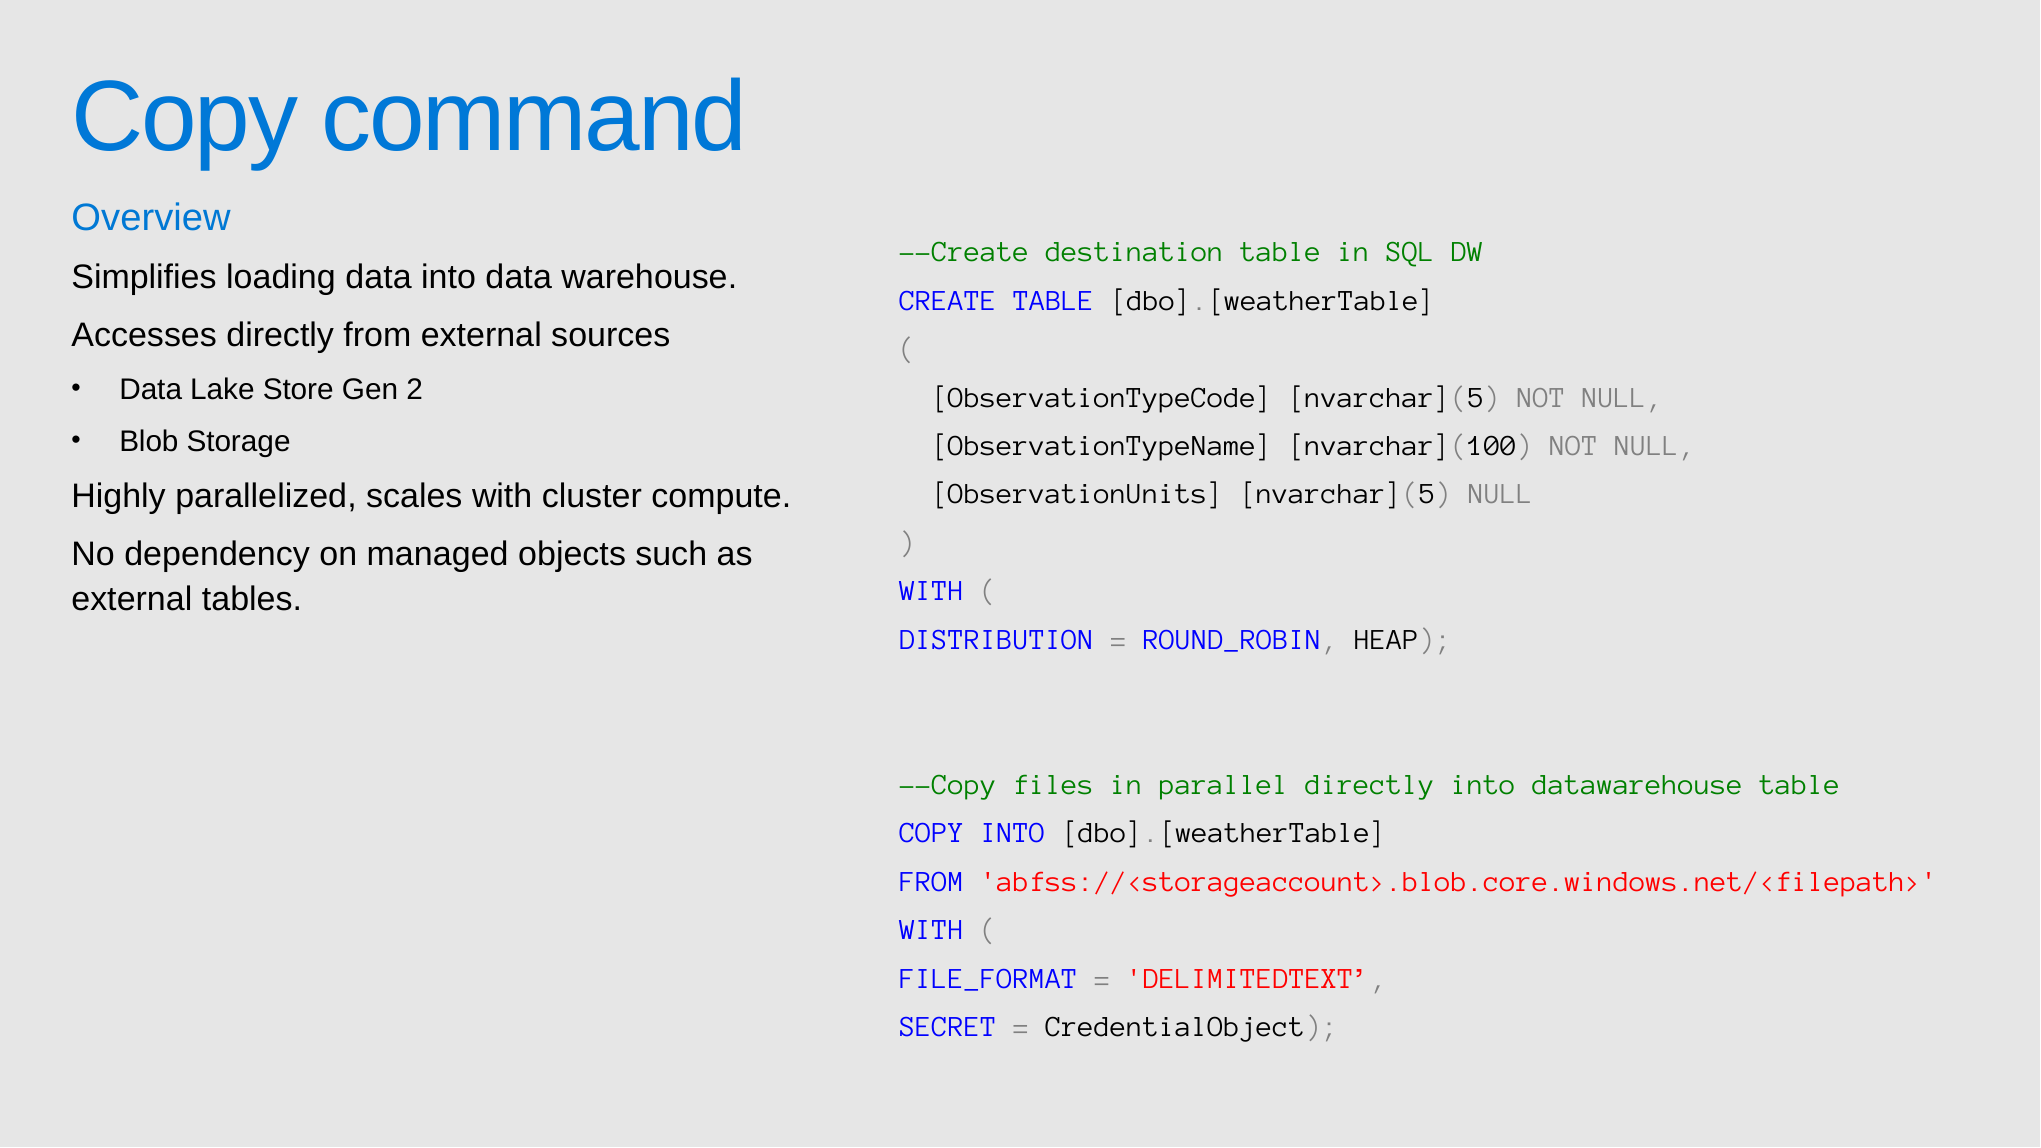

# Copy command
Overview
Simplifies loading data into data warehouse.
Accesses directly from external sources
Data Lake Store Gen 2
Blob Storage
Highly parallelized, scales with cluster compute.
No dependency on managed objects such as external tables.
--Create destination table in SQL DW
CREATE TABLE [dbo].[weatherTable]
(
  [ObservationTypeCode] [nvarchar](5) NOT NULL,
  [ObservationTypeName] [nvarchar](100) NOT NULL,
  [ObservationUnits] [nvarchar](5) NULL
)
WITH (
DISTRIBUTION = ROUND_ROBIN, HEAP);

--Copy files in parallel directly into datawarehouse table
COPY INTO [dbo].[weatherTable]
FROM 'abfss://<storageaccount>.blob.core.windows.net/<filepath>'
WITH (
FILE_FORMAT = 'DELIMITEDTEXT’,
SECRET = CredentialObject);